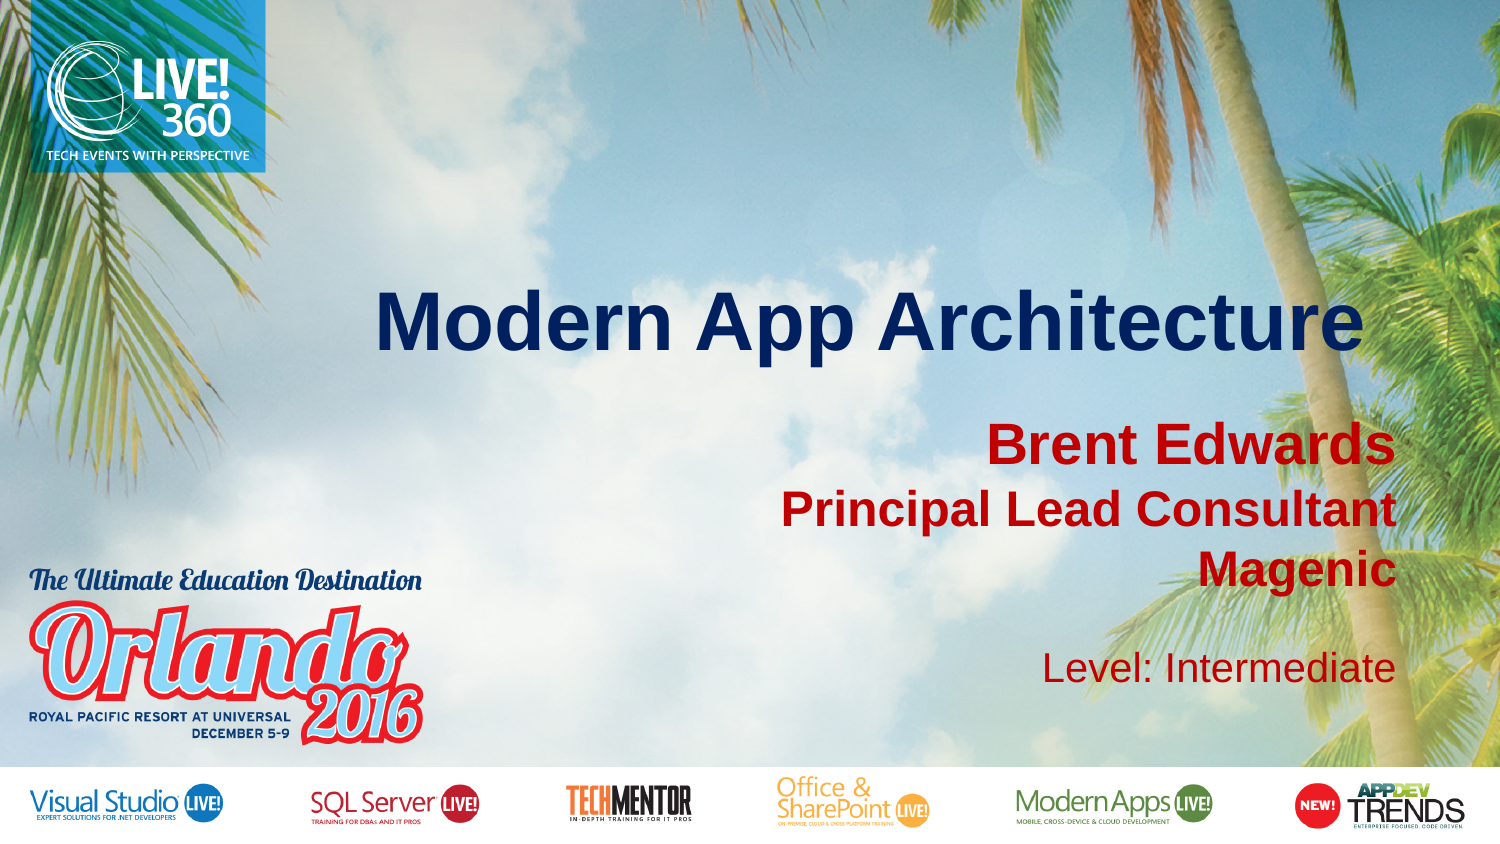

Modern App Architecture
Brent Edwards
Principal Lead Consultant
Magenic

Level: Intermediate